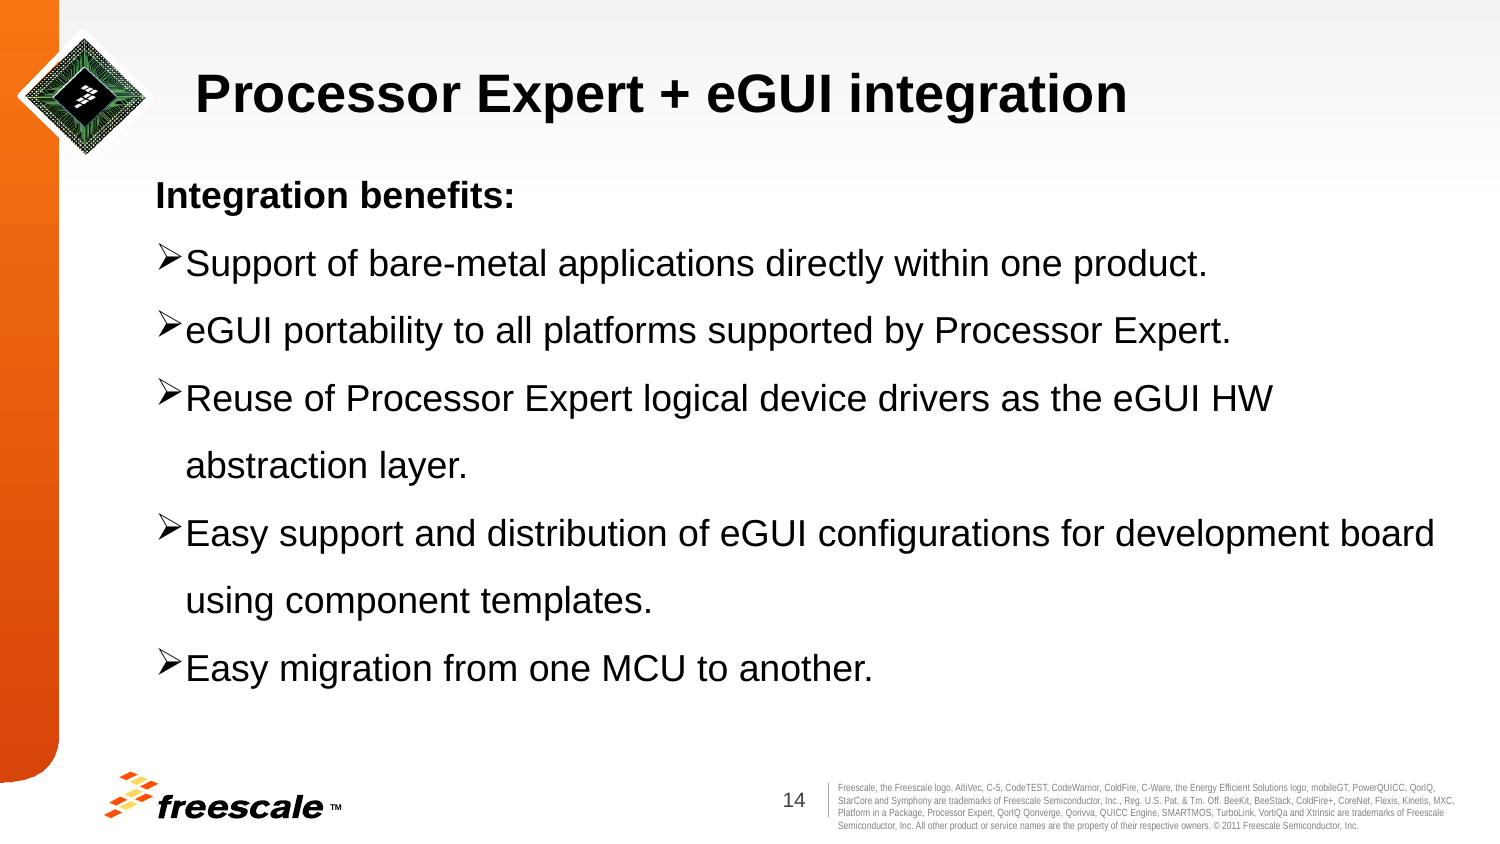

# Processor Expert + eGUI integration
Integration benefits:
Support of bare-metal applications directly within one product.
eGUI portability to all platforms supported by Processor Expert.
Reuse of Processor Expert logical device drivers as the eGUI HW abstraction layer.
Easy support and distribution of eGUI configurations for development board using component templates.
Easy migration from one MCU to another.